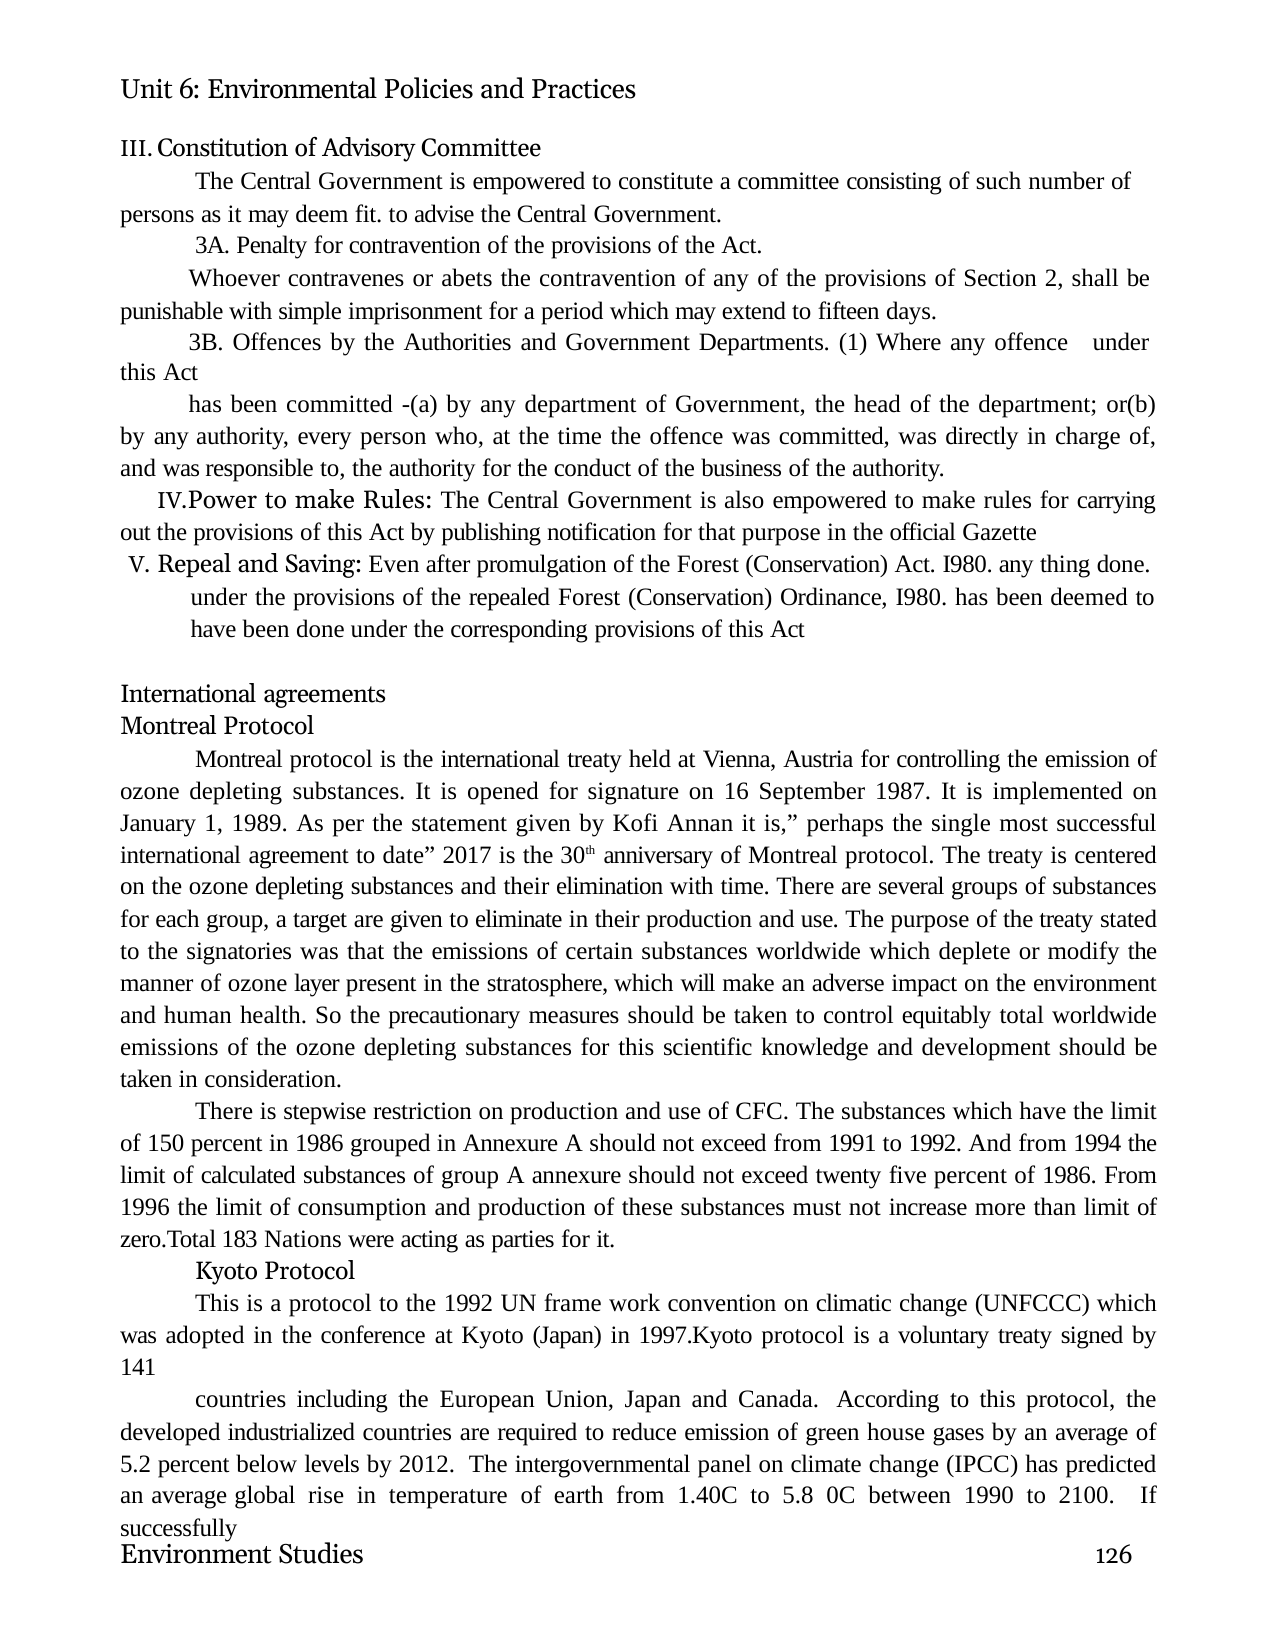

Unit 6: Environmental Policies and Practices
Constitution of Advisory Committee
The Central Government is empowered to constitute a committee consisting of such number of persons as it may deem fit. to advise the Central Government.
3A. Penalty for contravention of the provisions of the Act.
Whoever contravenes or abets the contravention of any of the provisions of Section 2, shall be punishable with simple imprisonment for a period which may extend to fifteen days.
3B. Offences by the Authorities and Government Departments. (1) Where any offence  under this Act
has been committed -(a) by any department of Government, the head of the department; or(b) by any authority, every person who, at the time the offence was committed, was directly in charge of, and was responsible to, the authority for the conduct of the business of the authority.
Power to make Rules: The Central Government is also empowered to make rules for carrying out the provisions of this Act by publishing notification for that purpose in the official Gazette
Repeal and Saving: Even after promulgation of the Forest (Conservation) Act. I980. any thing done.
under the provisions of the repealed Forest (Conservation) Ordinance, I980. has been deemed to have been done under the corresponding provisions of this Act

International agreements Montreal Protocol
Montreal protocol is the international treaty held at Vienna, Austria for controlling the emission of ozone depleting substances. It is opened for signature on 16 September 1987. It is implemented on January 1, 1989. As per the statement given by Kofi Annan it is,” perhaps the single most successful international agreement to date” 2017 is the 30th anniversary of Montreal protocol. The treaty is centered on the ozone depleting substances and their elimination with time. There are several groups of substances for each group, a target are given to eliminate in their production and use. The purpose of the treaty stated to the signatories was that the emissions of certain substances worldwide which deplete or modify the manner of ozone layer present in the stratosphere, which will make an adverse impact on the environment and human health. So the precautionary measures should be taken to control equitably total worldwide emissions of the ozone depleting substances for this scientific knowledge and development should be taken in consideration.
There is stepwise restriction on production and use of CFC. The substances which have the limit of 150 percent in 1986 grouped in Annexure A should not exceed from 1991 to 1992. And from 1994 the limit of calculated substances of group A annexure should not exceed twenty five percent of 1986. From 1996 the limit of consumption and production of these substances must not increase more than limit of zero.Total 183 Nations were acting as parties for it.
Kyoto Protocol
This is a protocol to the 1992 UN frame work convention on climatic change (UNFCCC) which was adopted in the conference at Kyoto (Japan) in 1997.Kyoto protocol is a voluntary treaty signed by 141
countries including the European Union, Japan and Canada. According to this protocol, the developed industrialized countries are required to reduce emission of green house gases by an average of 5.2 percent below levels by 2012. The intergovernmental panel on climate change (IPCC) has predicted an average global rise in temperature of earth from 1.40C to 5.8 0C between 1990 to 2100.  If successfully
Environment Studies
126